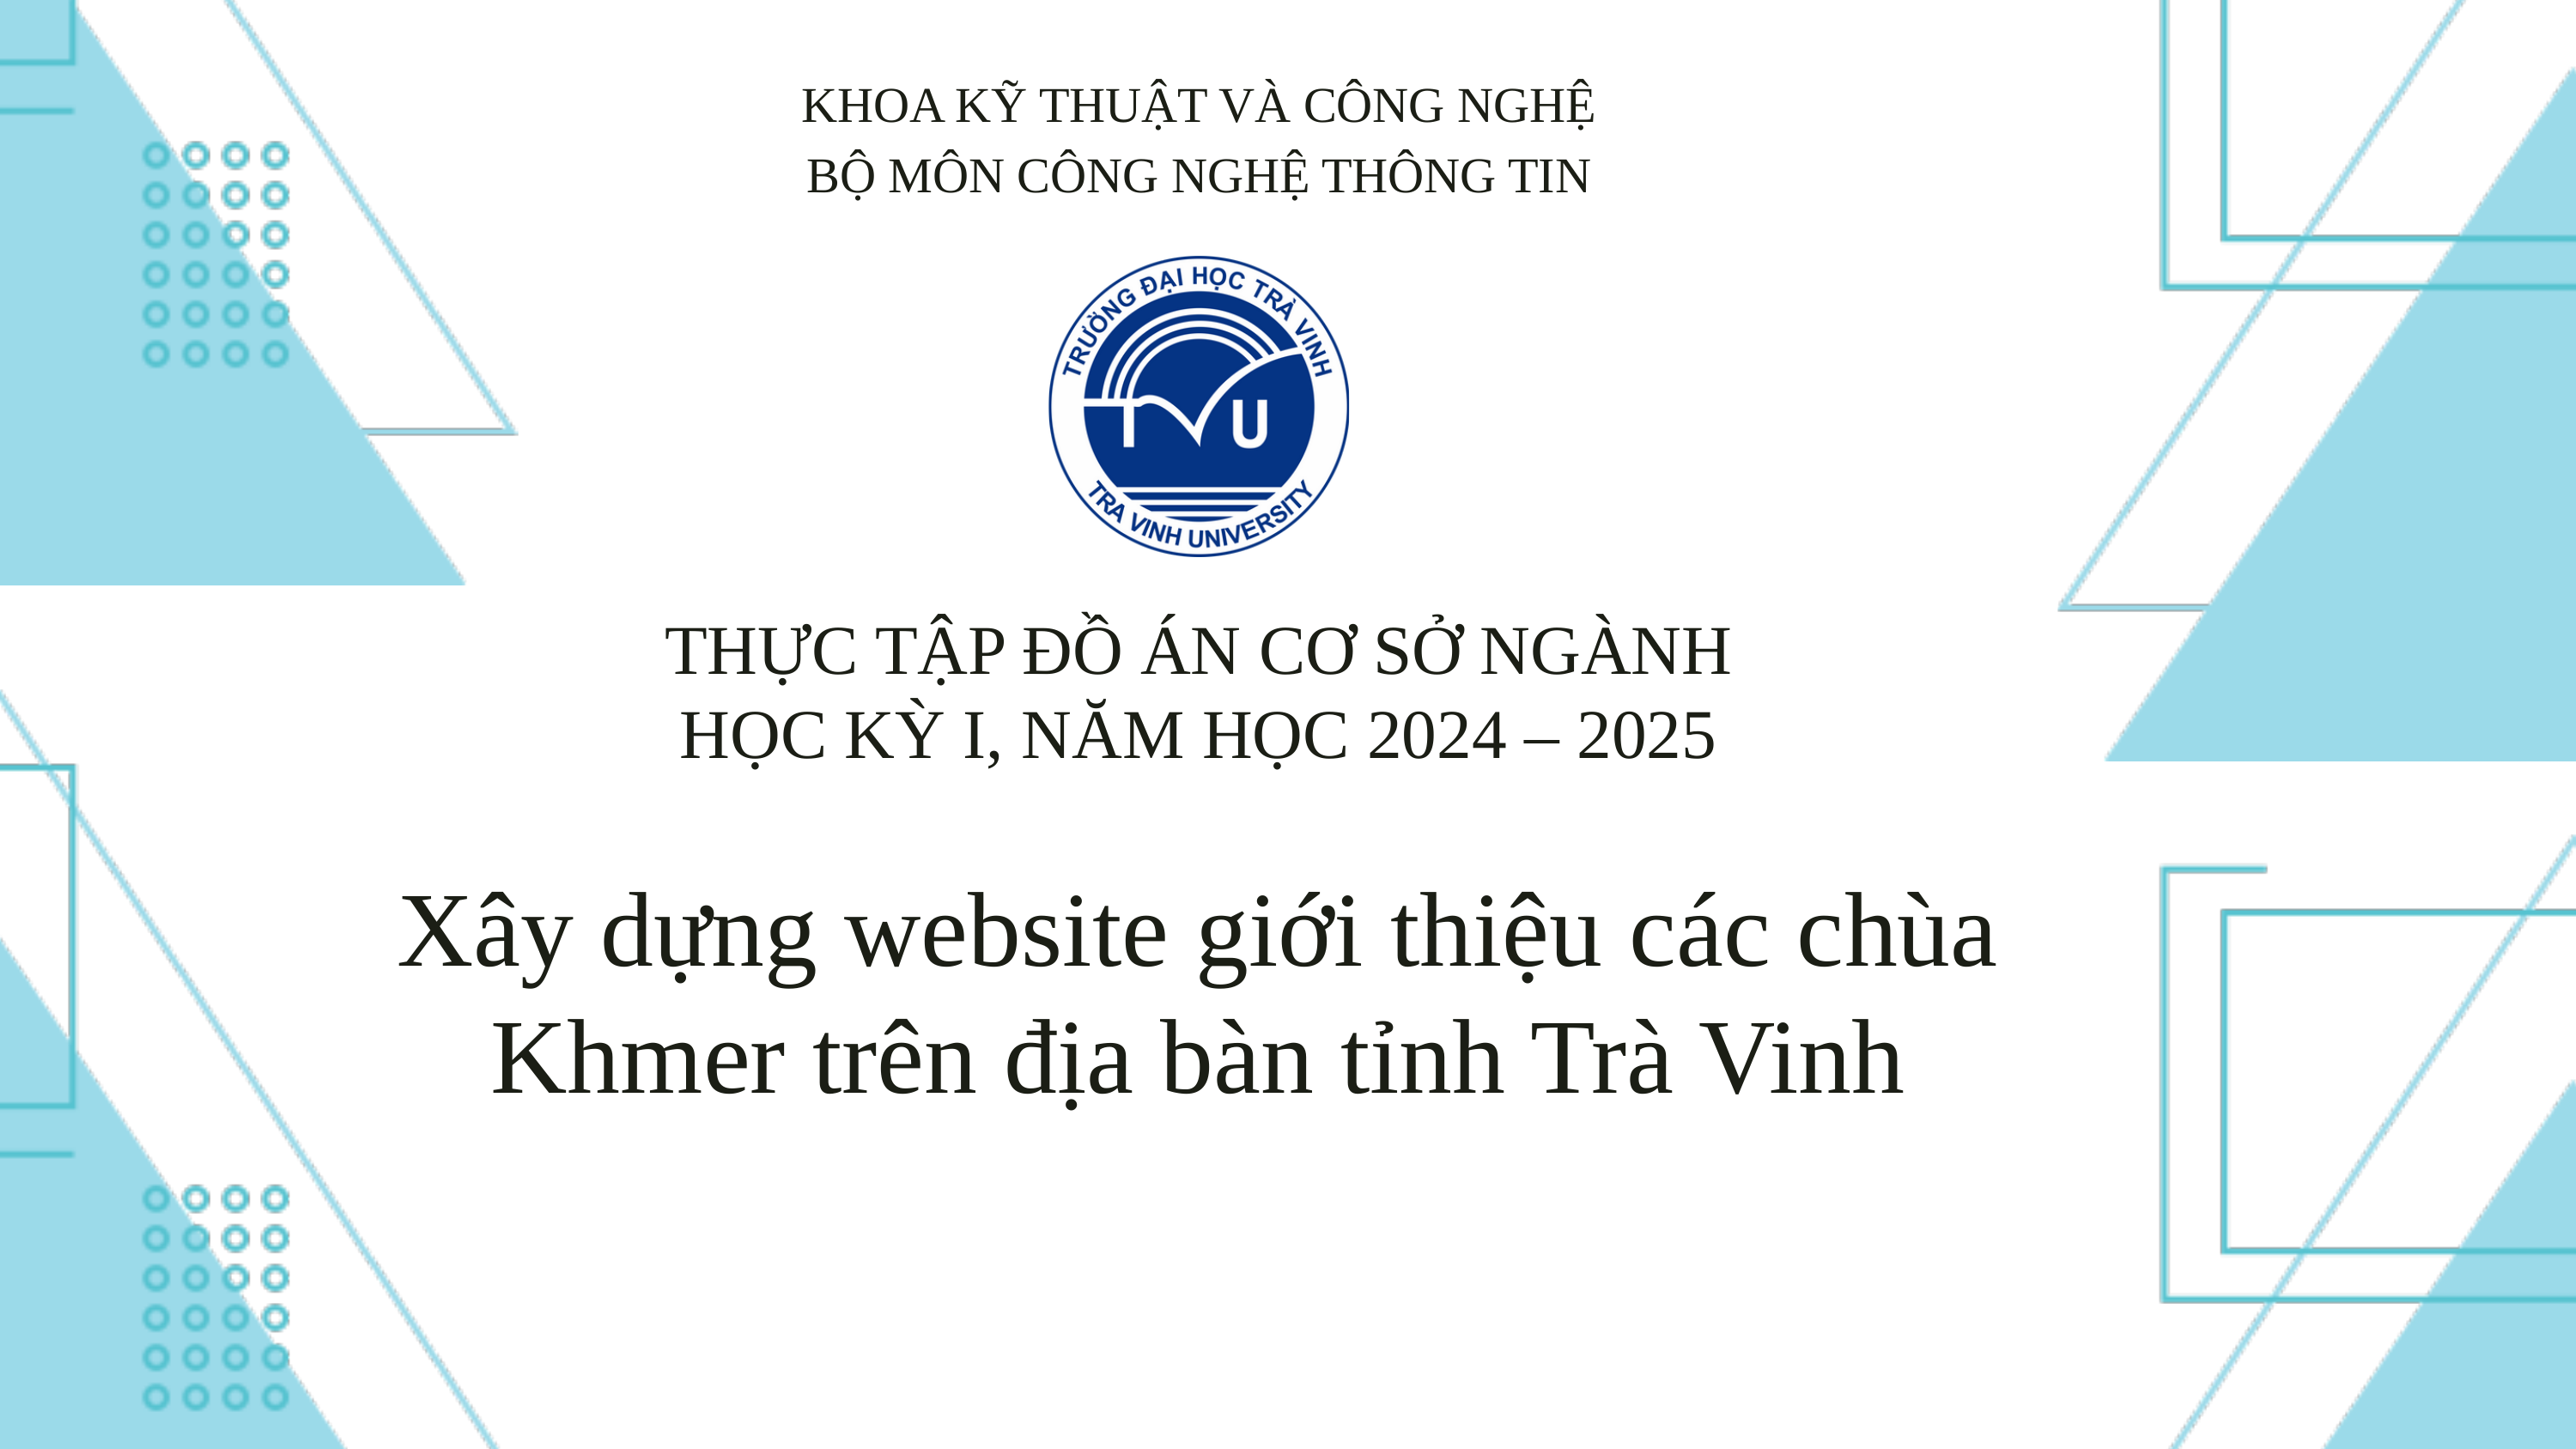

KHOA KỸ THUẬT VÀ CÔNG NGHỆ
BỘ MÔN CÔNG NGHỆ THÔNG TIN

THỰC TẬP ĐỒ ÁN CƠ SỞ NGÀNH
HỌC KỲ I, NĂM HỌC 2024 – 2025

Xây dựng website giới thiệu các chùa Khmer trên địa bàn tỉnh Trà Vinh